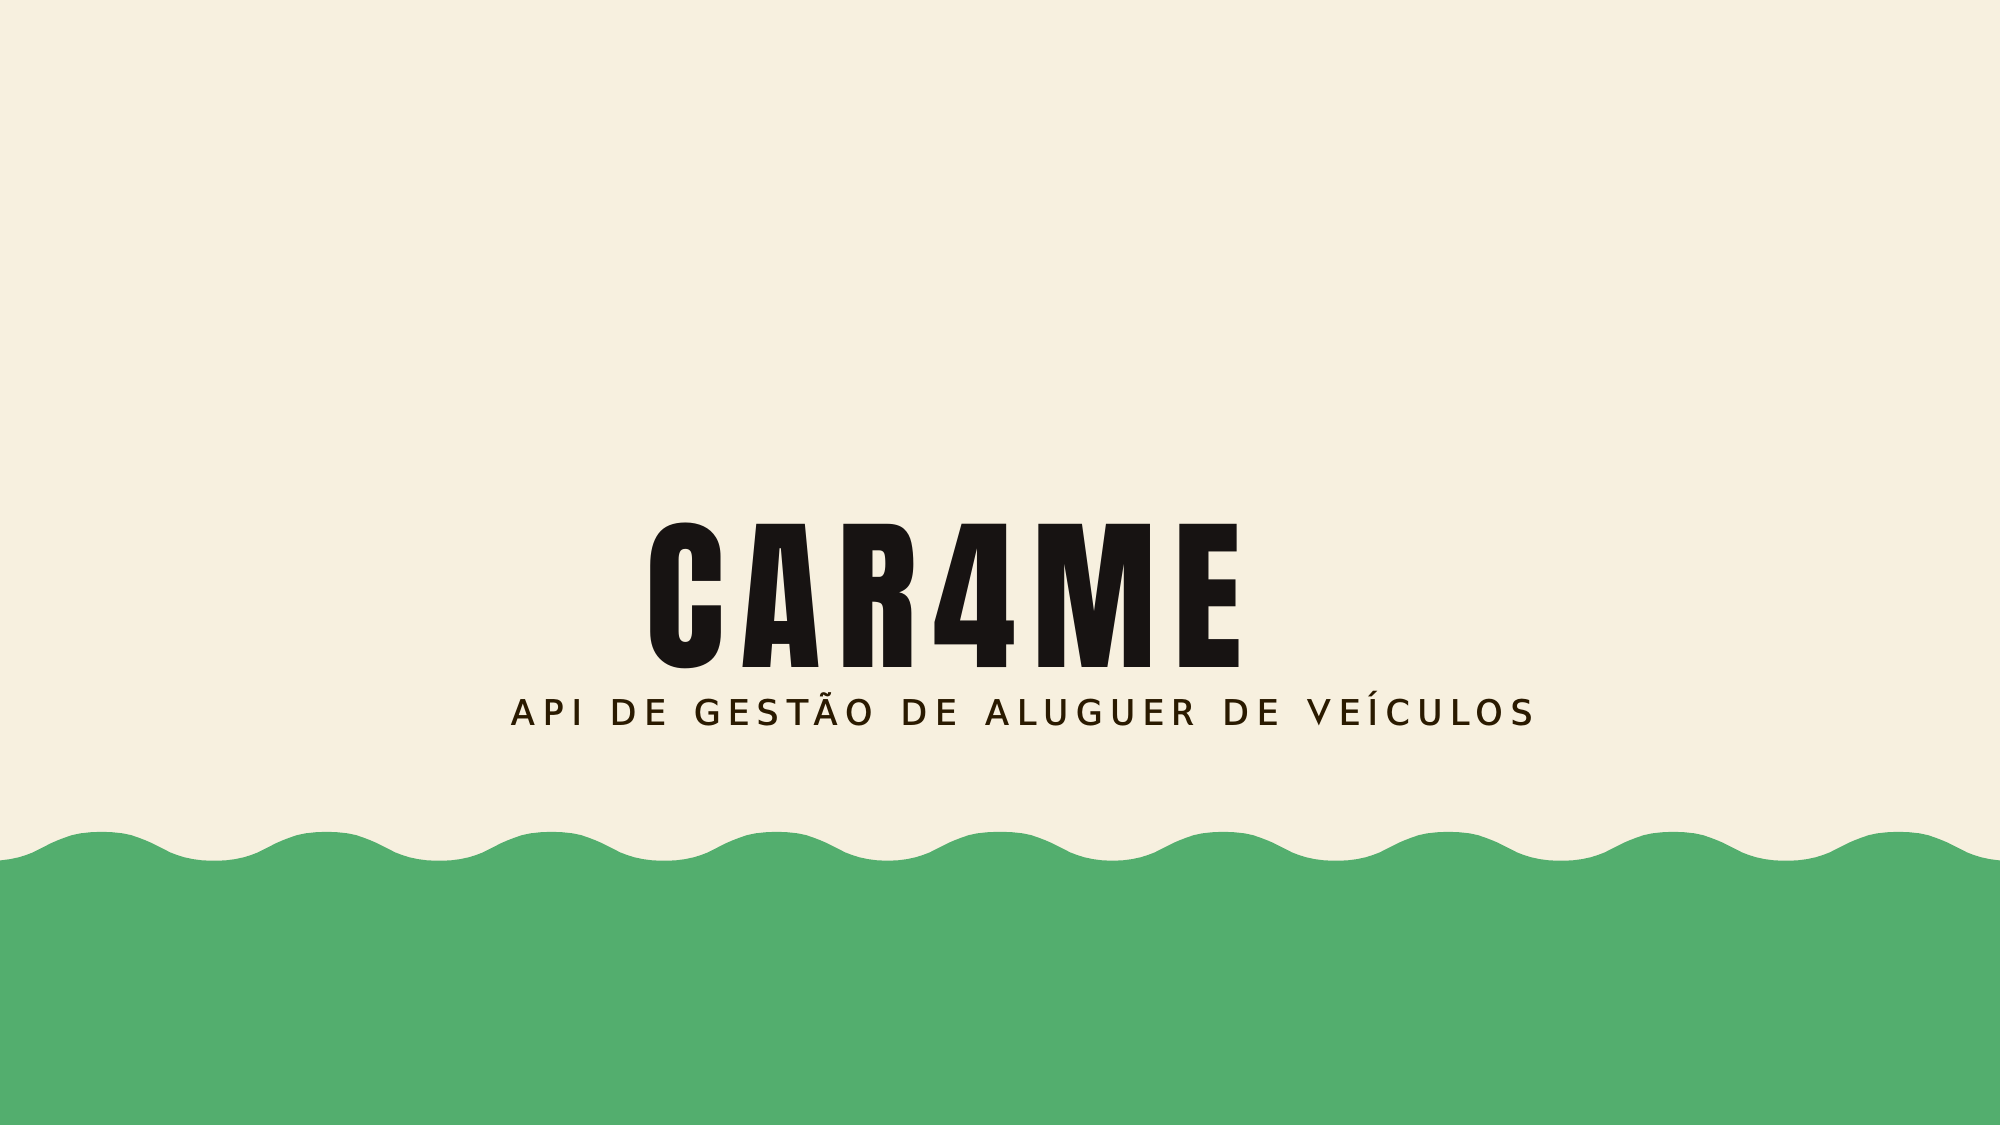

# Car4Me
API de Gestão de Aluguer de Veículos

1